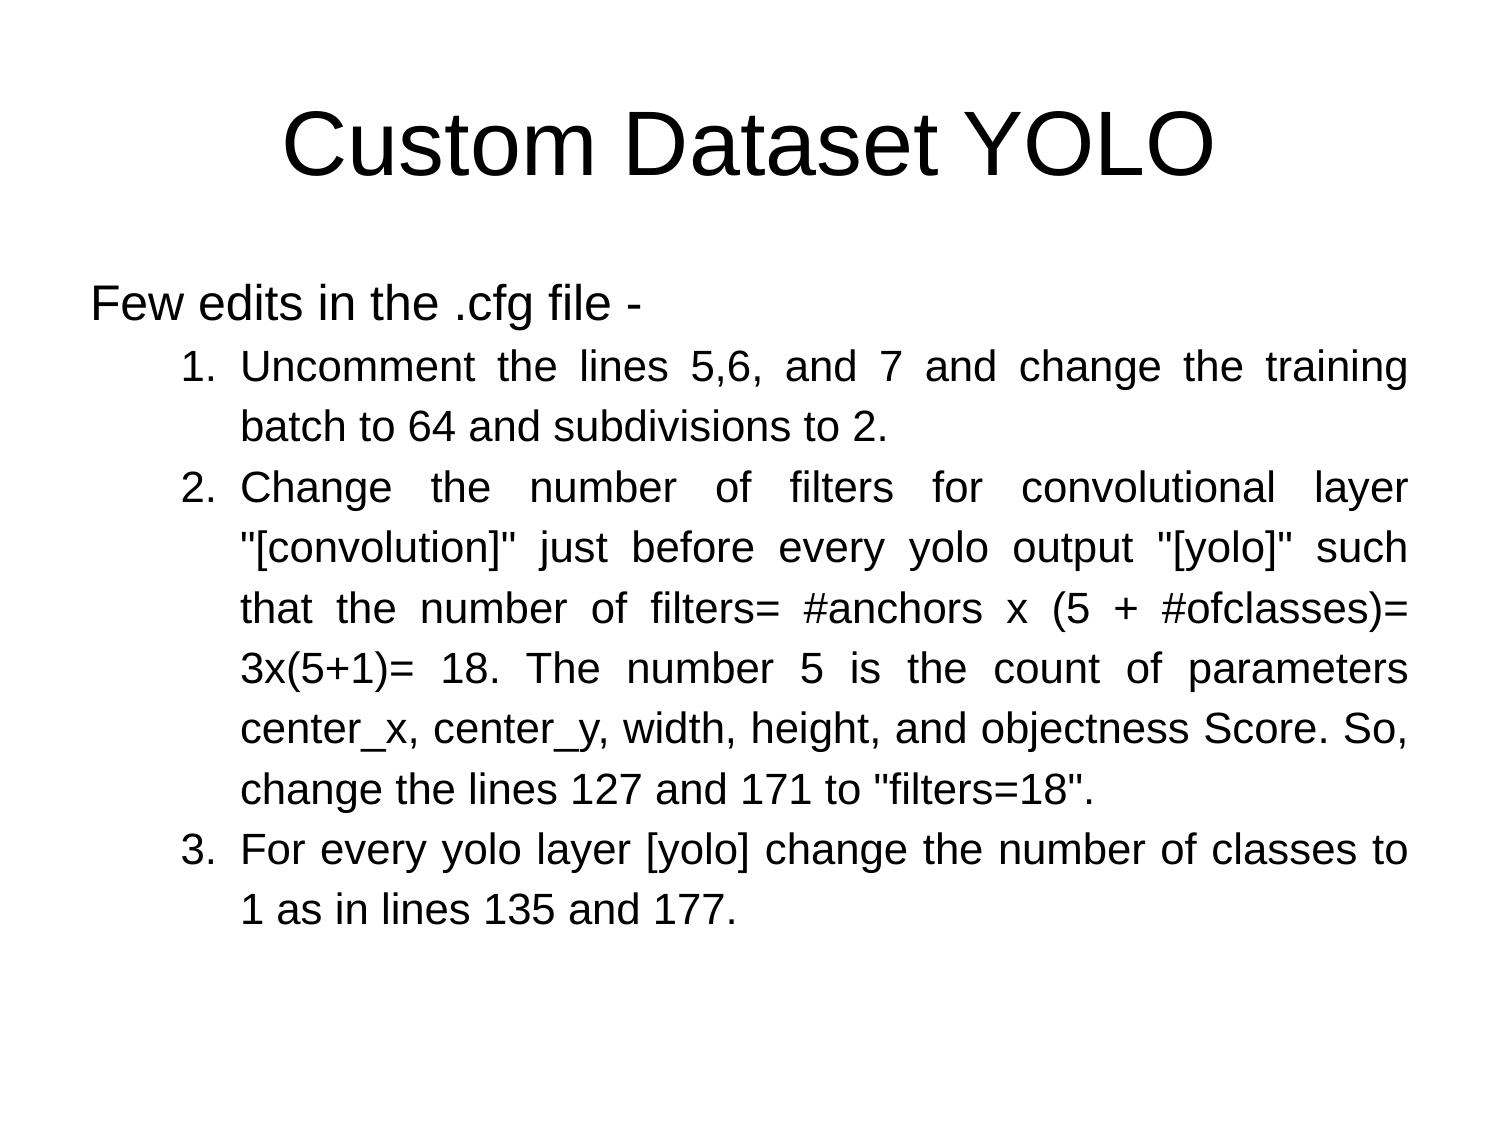

# Custom Dataset YOLO
Few edits in the .cfg file -
Uncomment the lines 5,6, and 7 and change the training batch to 64 and subdivisions to 2.
Change the number of filters for convolutional layer "[convolution]" just before every yolo output "[yolo]" such that the number of filters= #anchors x (5 + #ofclasses)= 3x(5+1)= 18. The number 5 is the count of parameters center_x, center_y, width, height, and objectness Score. So, change the lines 127 and 171 to "filters=18".
For every yolo layer [yolo] change the number of classes to 1 as in lines 135 and 177.